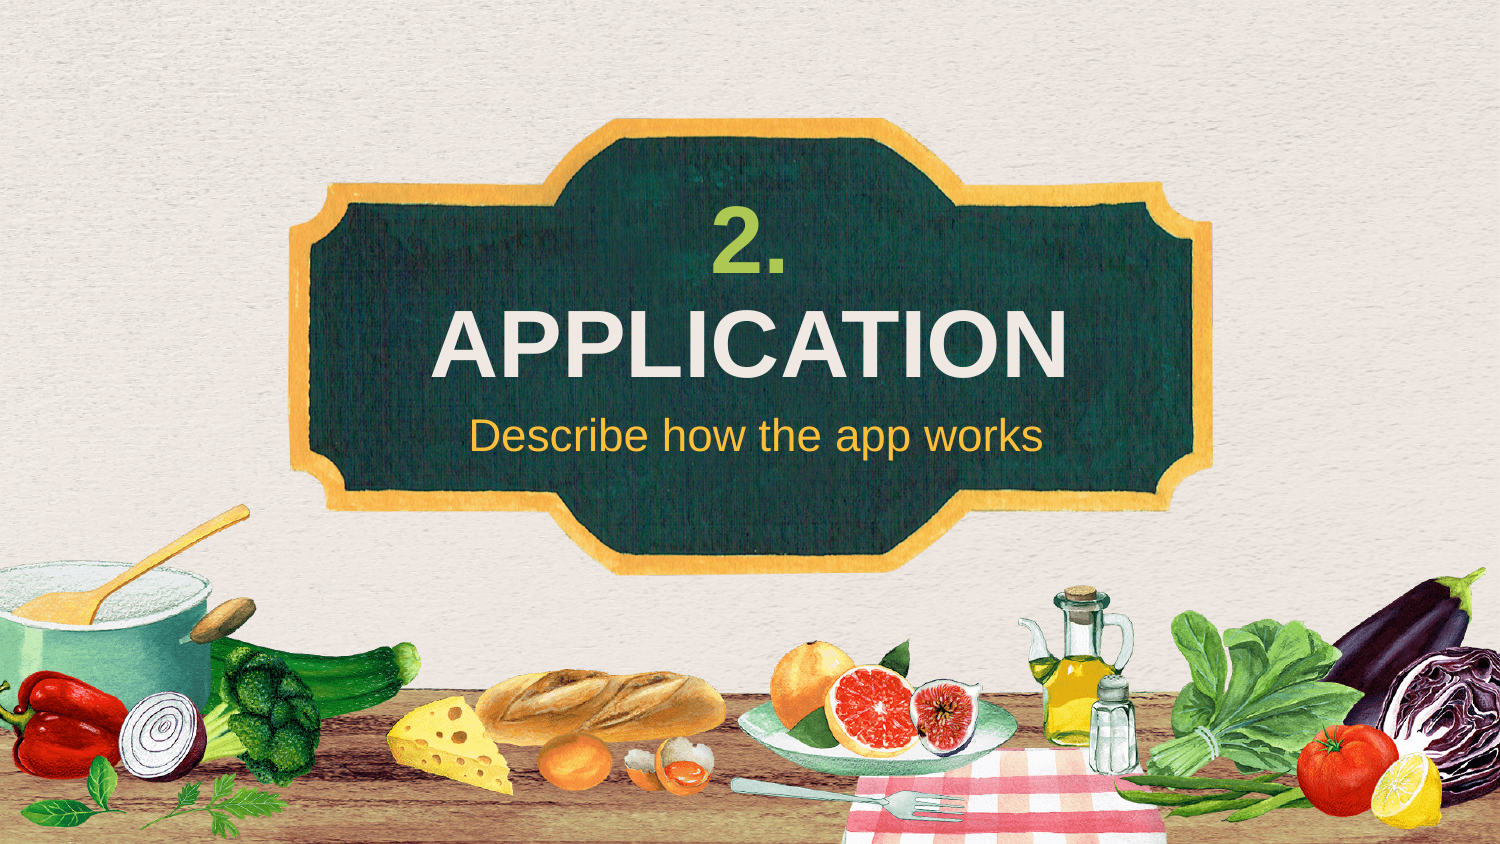

# 2.
APPLICATION
Describe how the app works